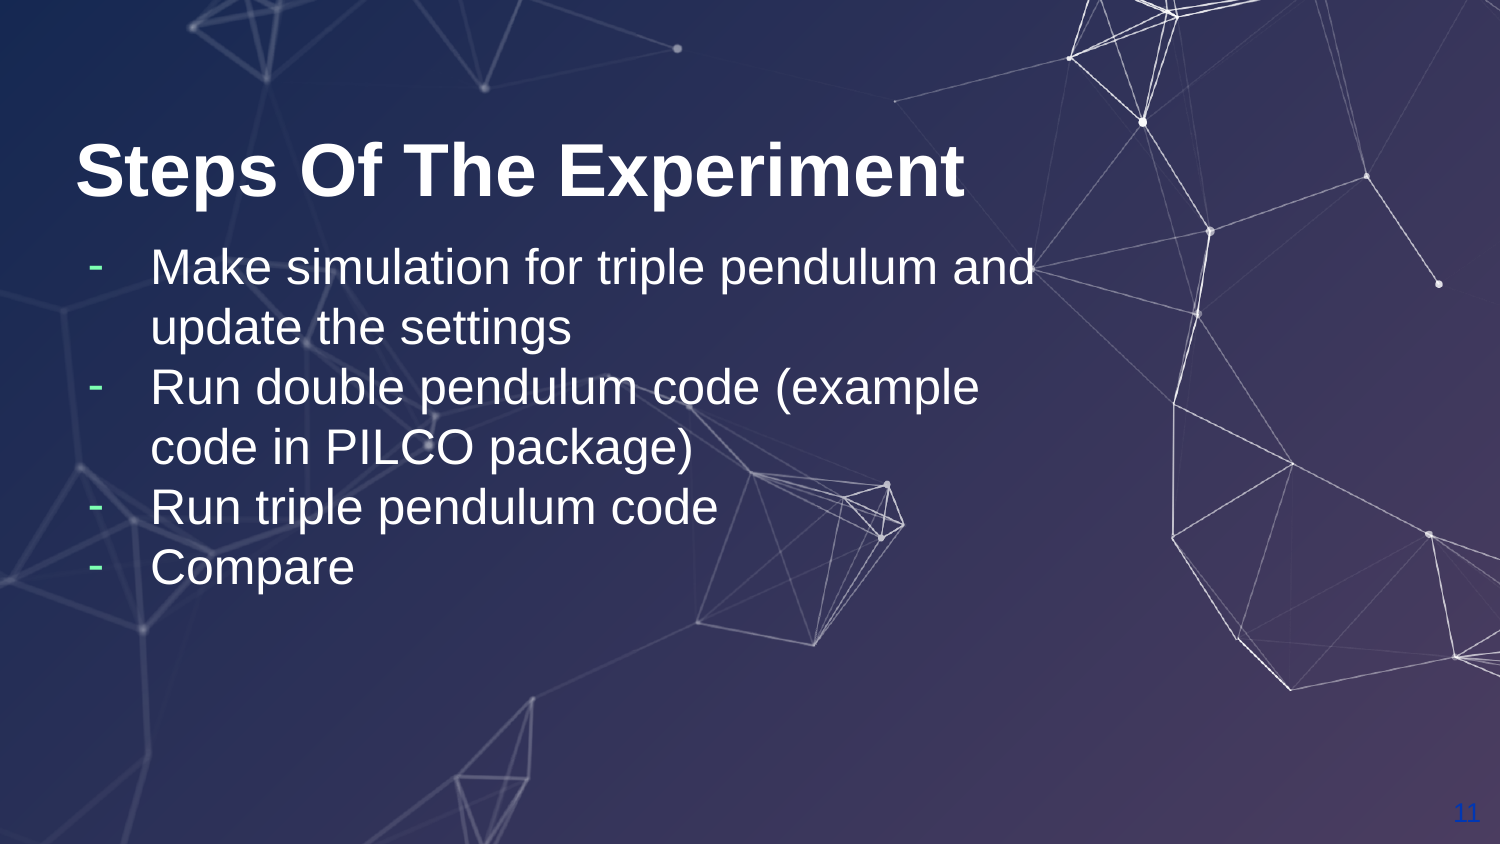

# Steps Of The Experiment
Make simulation for triple pendulum and update the settings
Run double pendulum code (example code in PILCO package)
Run triple pendulum code
Compare
11